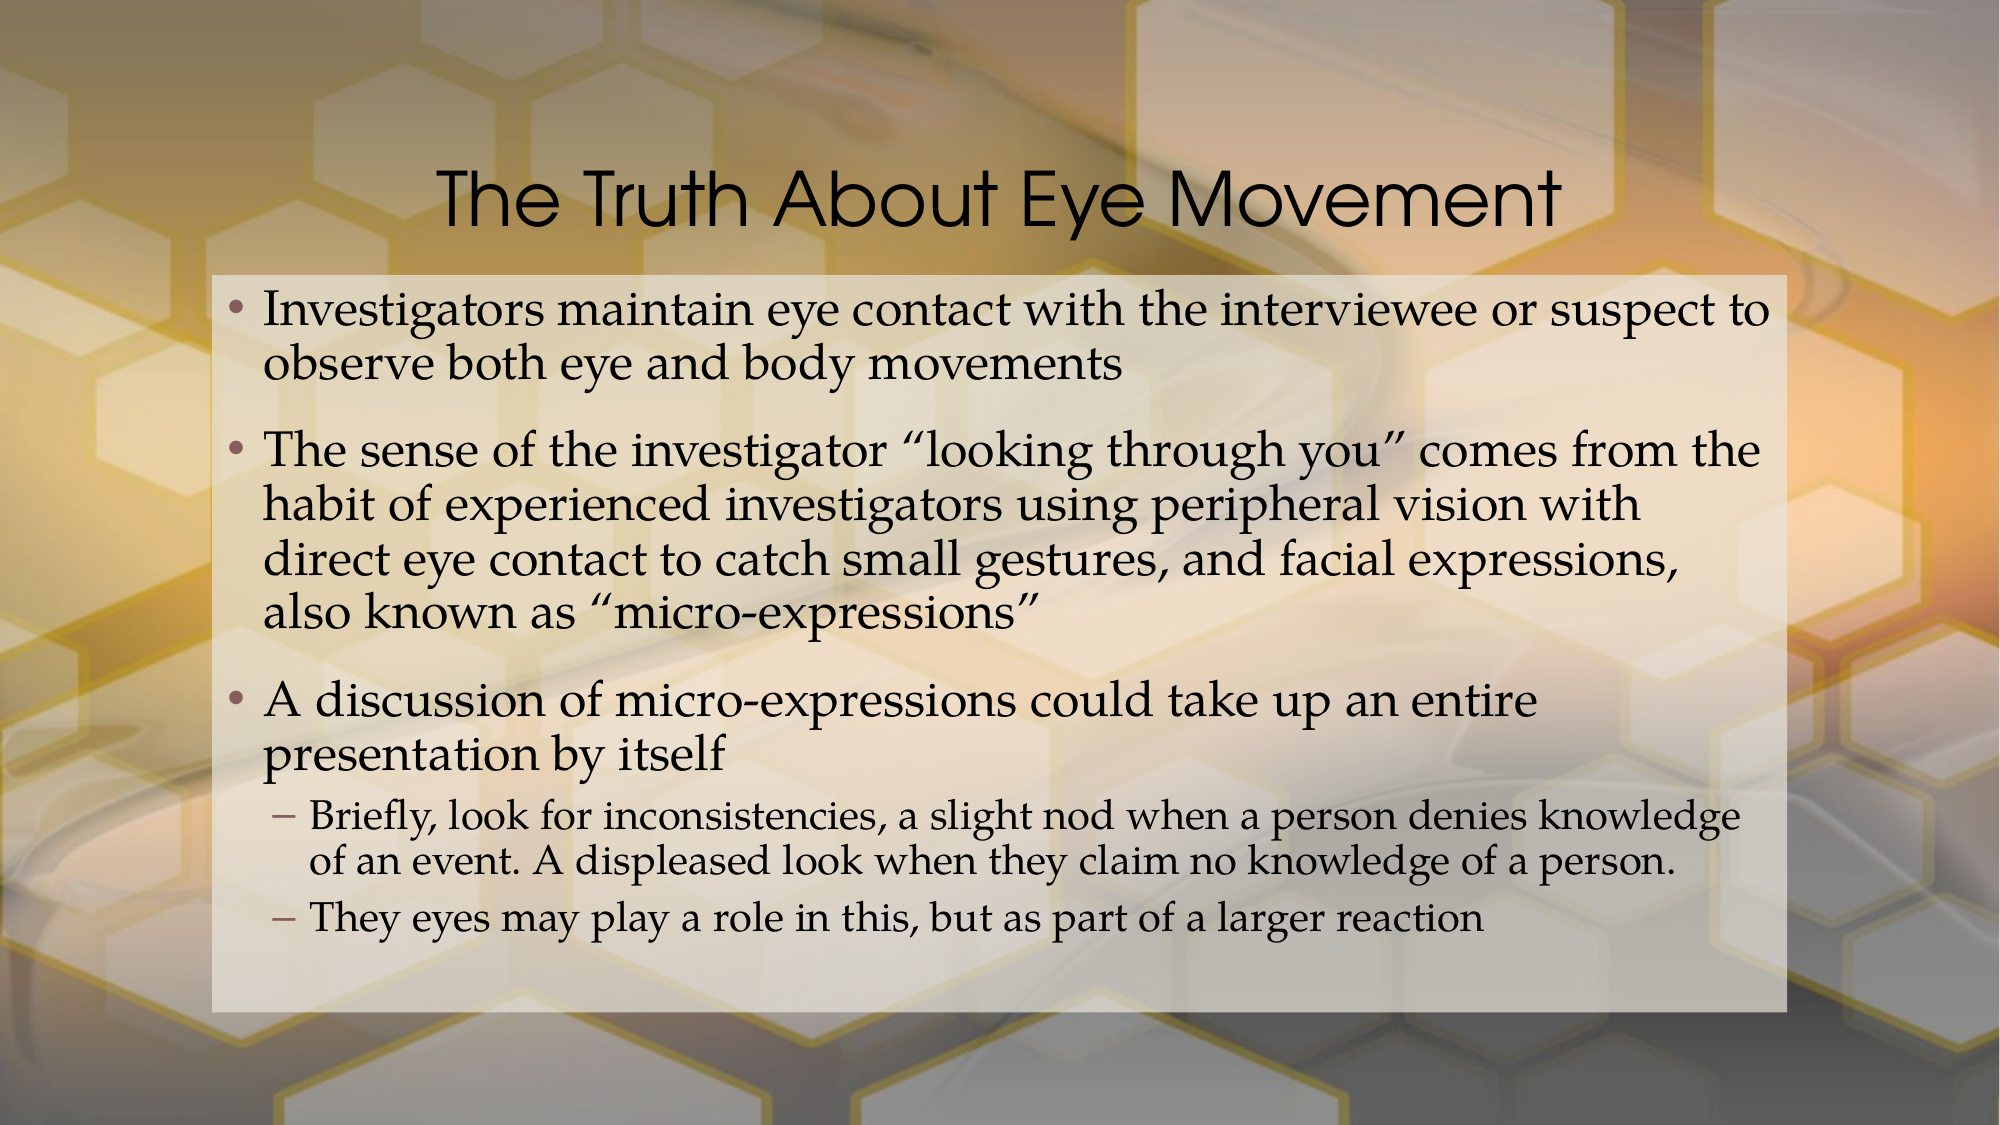

# The Truth About Eye Movement
Investigators maintain eye contact with the interviewee or suspect to observe both eye and body movements
The sense of the investigator “looking through you” comes from the habit of experienced investigators using peripheral vision with direct eye contact to catch small gestures, and facial expressions, also known as “micro-expressions”
A discussion of micro-expressions could take up an entire presentation by itself
Briefly, look for inconsistencies, a slight nod when a person denies knowledge of an event. A displeased look when they claim no knowledge of a person.
They eyes may play a role in this, but as part of a larger reaction